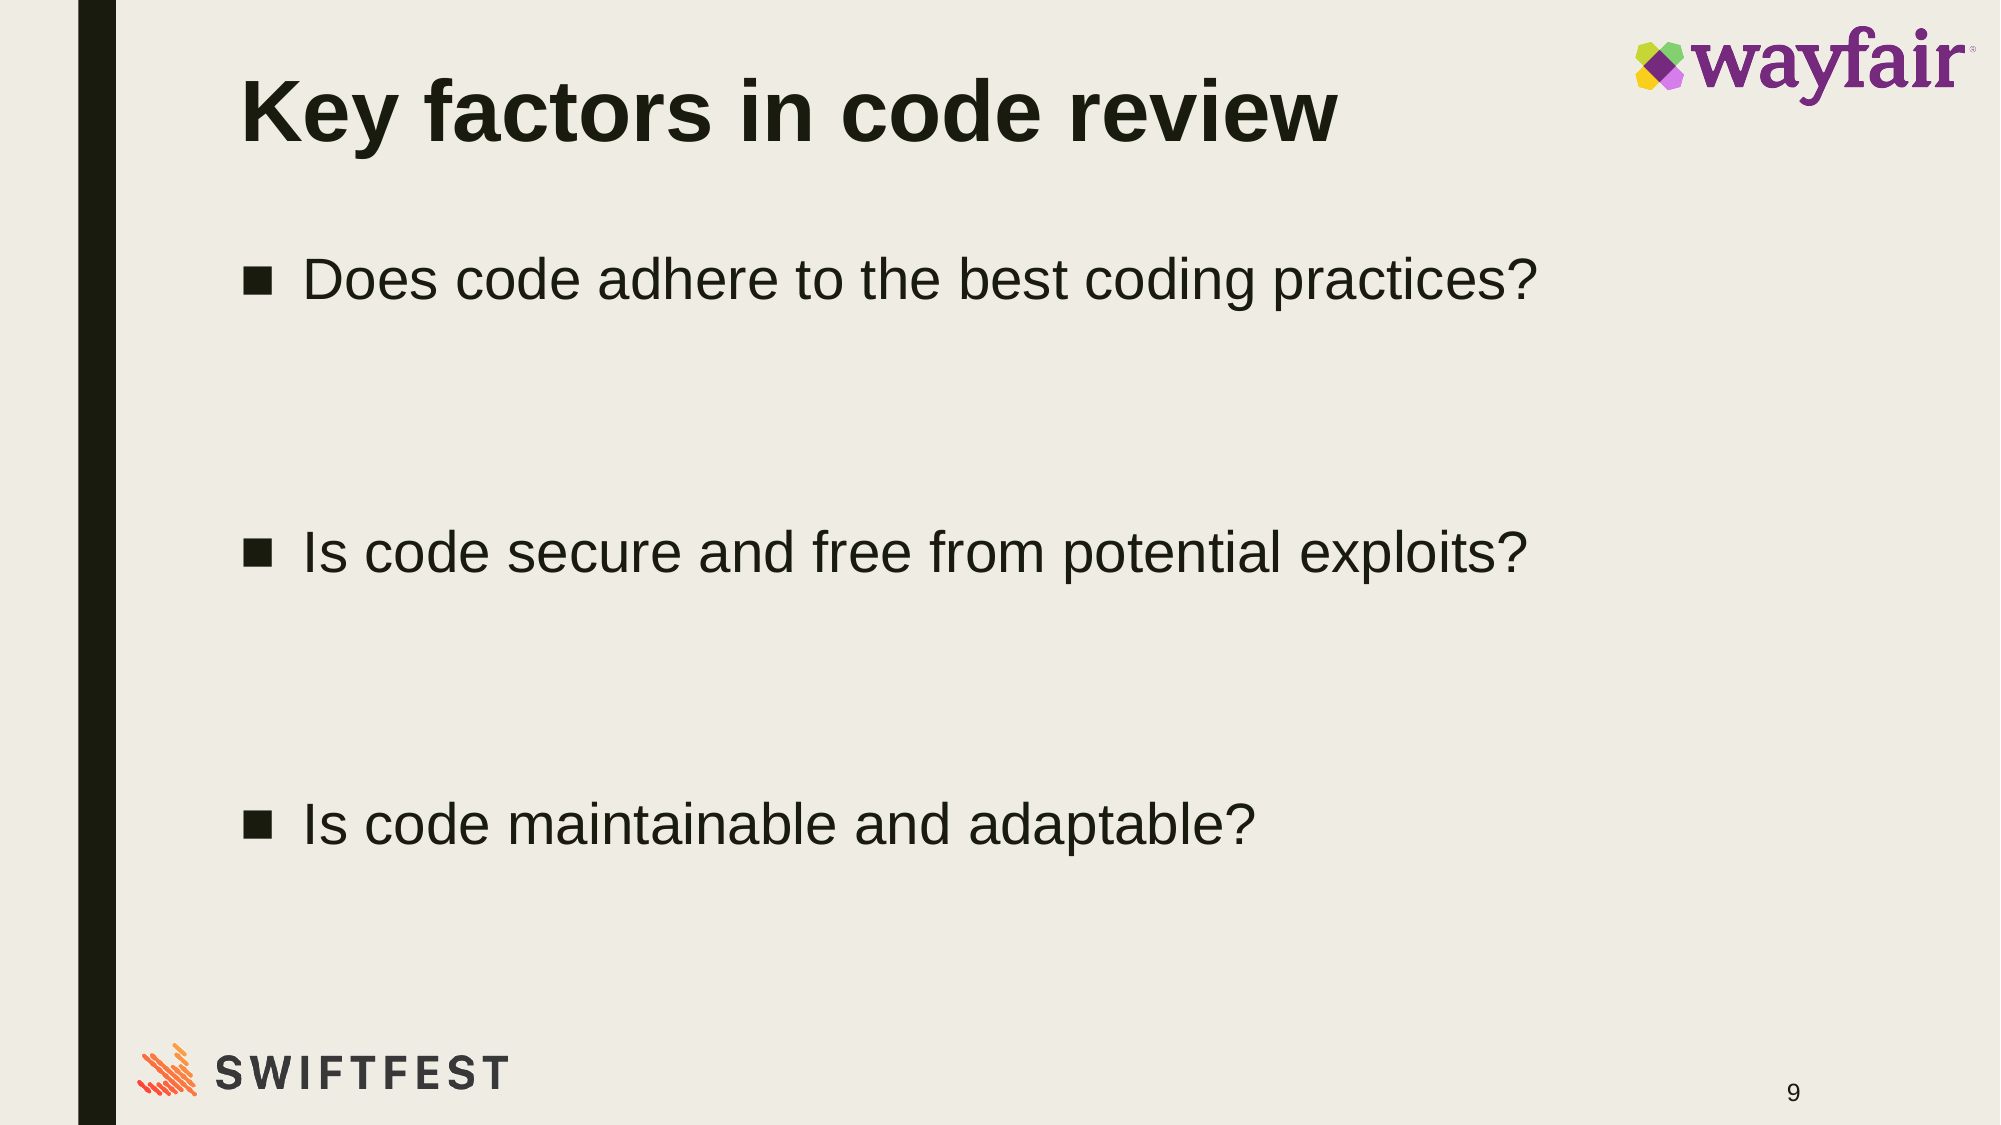

# Key factors in code review
Does code adhere to the best coding practices?

Is code secure and free from potential exploits?

Is code maintainable and adaptable?

9